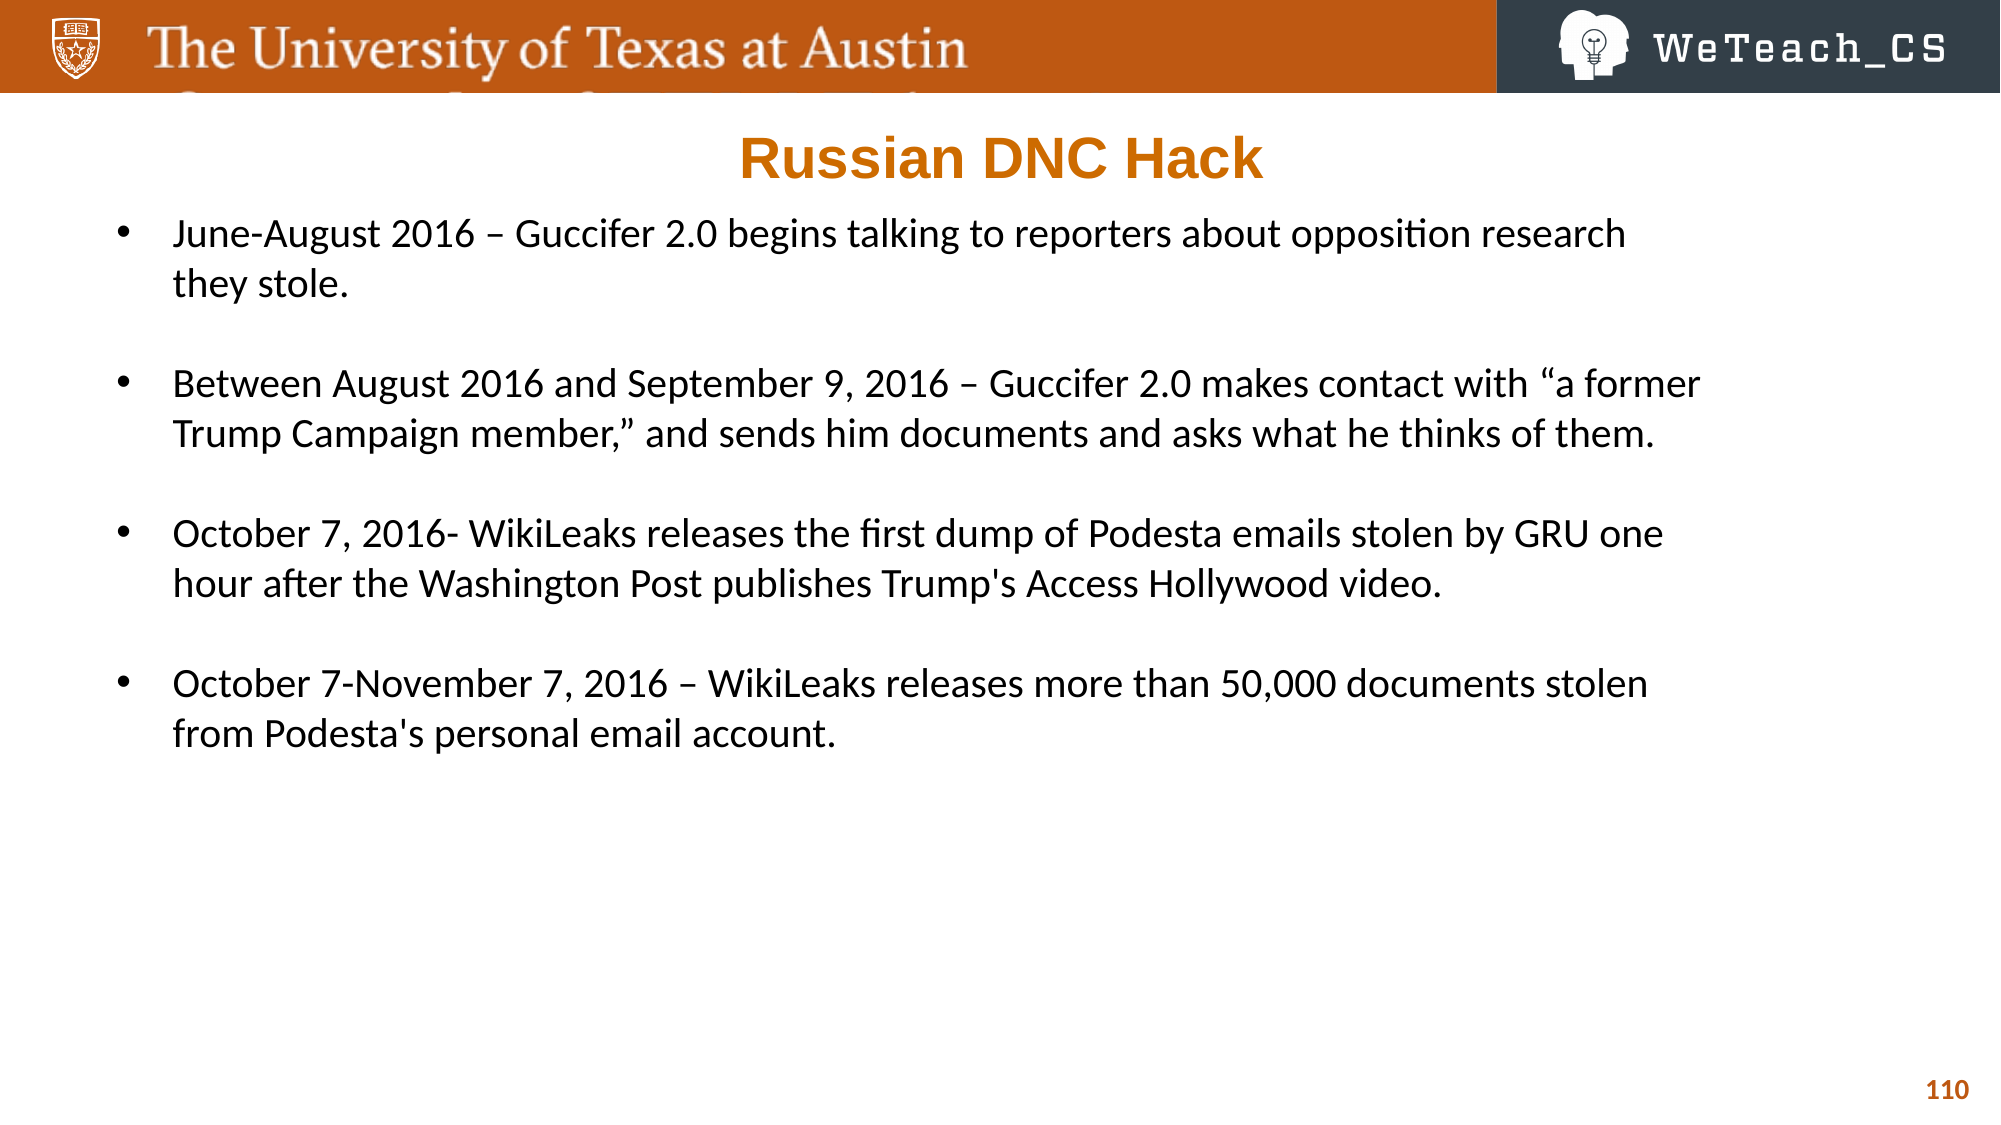

Russian DNC Hack
June-August 2016 – Guccifer 2.0 begins talking to reporters about opposition research they stole.

Between August 2016 and September 9, 2016 – Guccifer 2.0 makes contact with “a former Trump Campaign member,” and sends him documents and asks what he thinks of them.

October 7, 2016- WikiLeaks releases the first dump of Podesta emails stolen by GRU one hour after the Washington Post publishes Trump's Access Hollywood video.

October 7-November 7, 2016 – WikiLeaks releases more than 50,000 documents stolen from Podesta's personal email account.